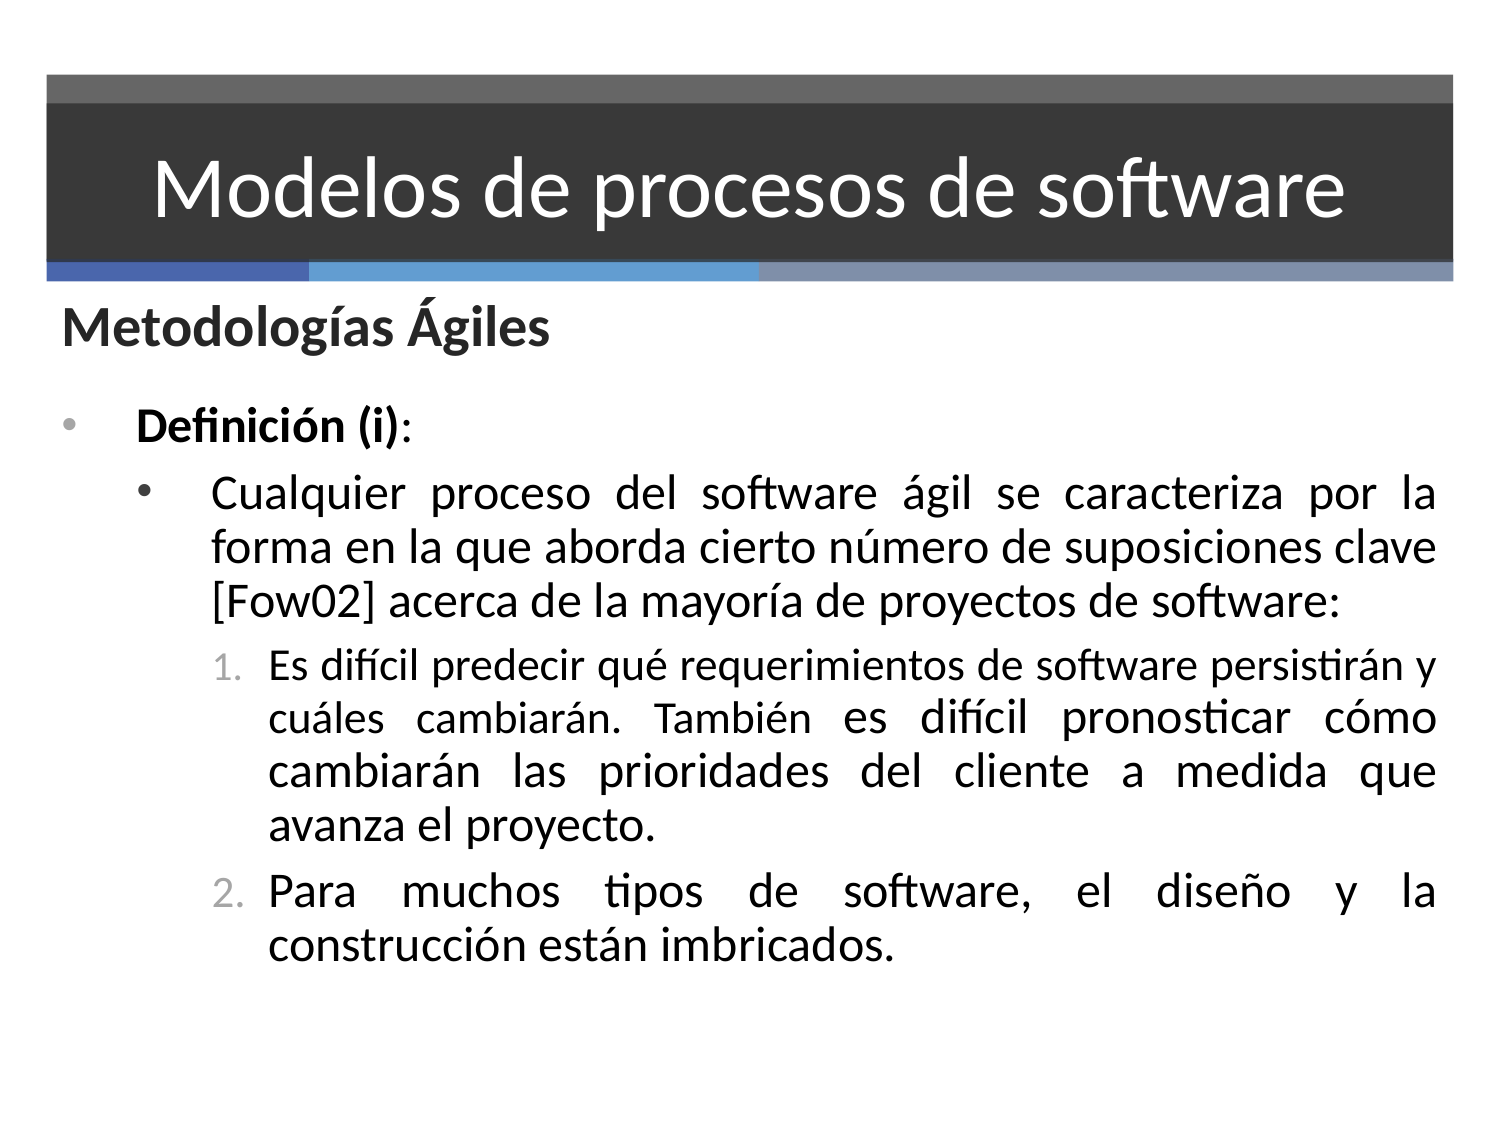

# Modelos de procesos de software
Metodologías Ágiles
Definición (i):
Cualquier proceso del software ágil se caracteriza por la forma en la que aborda cierto número de suposiciones clave [Fow02] acerca de la mayoría de proyectos de software:
Es difícil predecir qué requerimientos de software persistirán y cuáles cambiarán. También es difícil pronosticar cómo cambiarán las prioridades del cliente a medida que avanza el proyecto.
Para muchos tipos de software, el diseño y la construcción están imbricados.